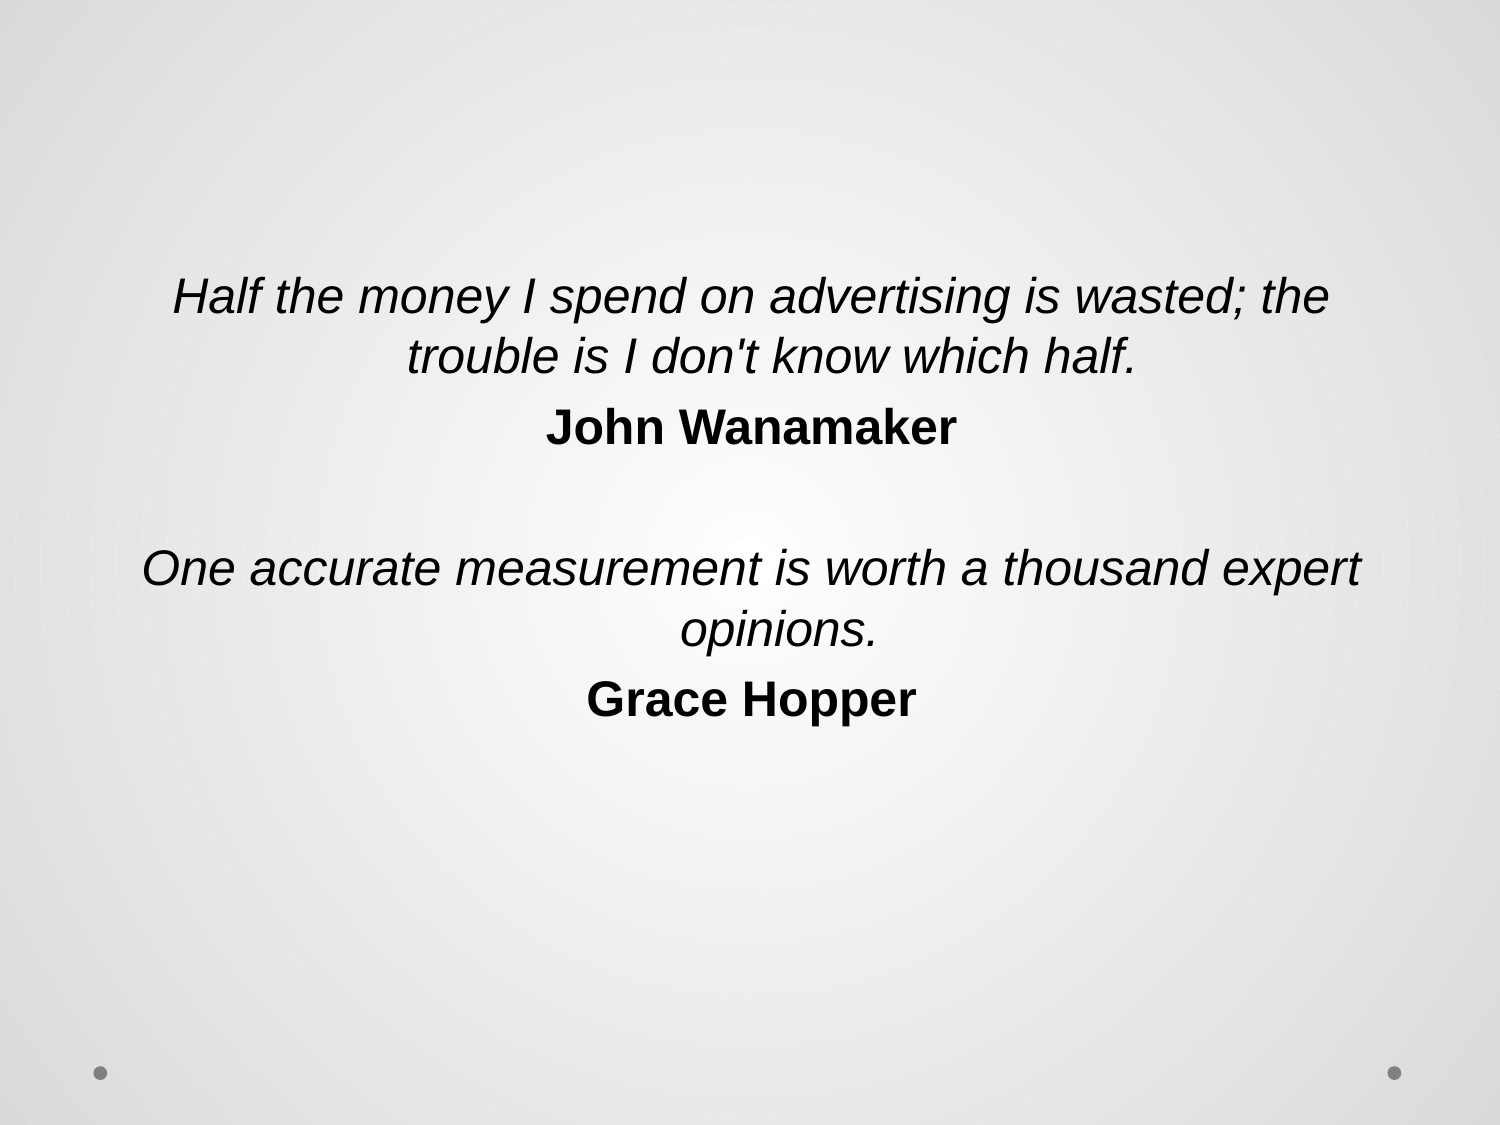

Half the money I spend on advertising is wasted; the trouble is I don't know which half.
John Wanamaker

One accurate measurement is worth a thousand expert opinions.
Grace Hopper